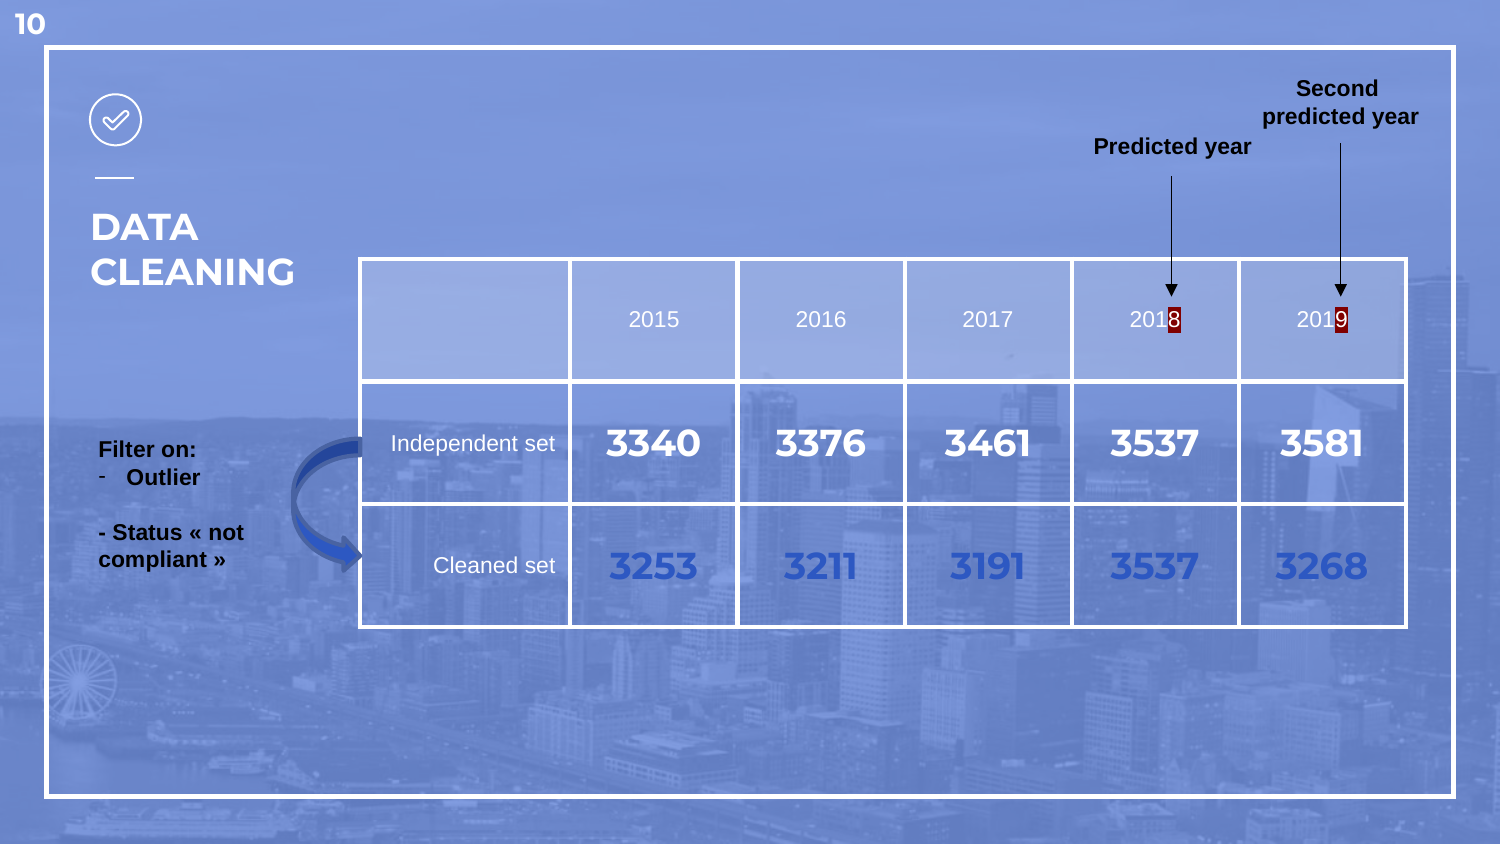

Second
predicted year

Predicted year
# DATA CLEANING
|  | 2015 | 2016 | 2017 | 2018 | 2019 |
| --- | --- | --- | --- | --- | --- |
| Independent set | 3340 | 3376 | 3461 | 3537 | 3581 |
| Cleaned set | 3253 | 3211 | 3191 | 3537 | 3268 |
Filter on:
Outlier

- Status « not compliant »